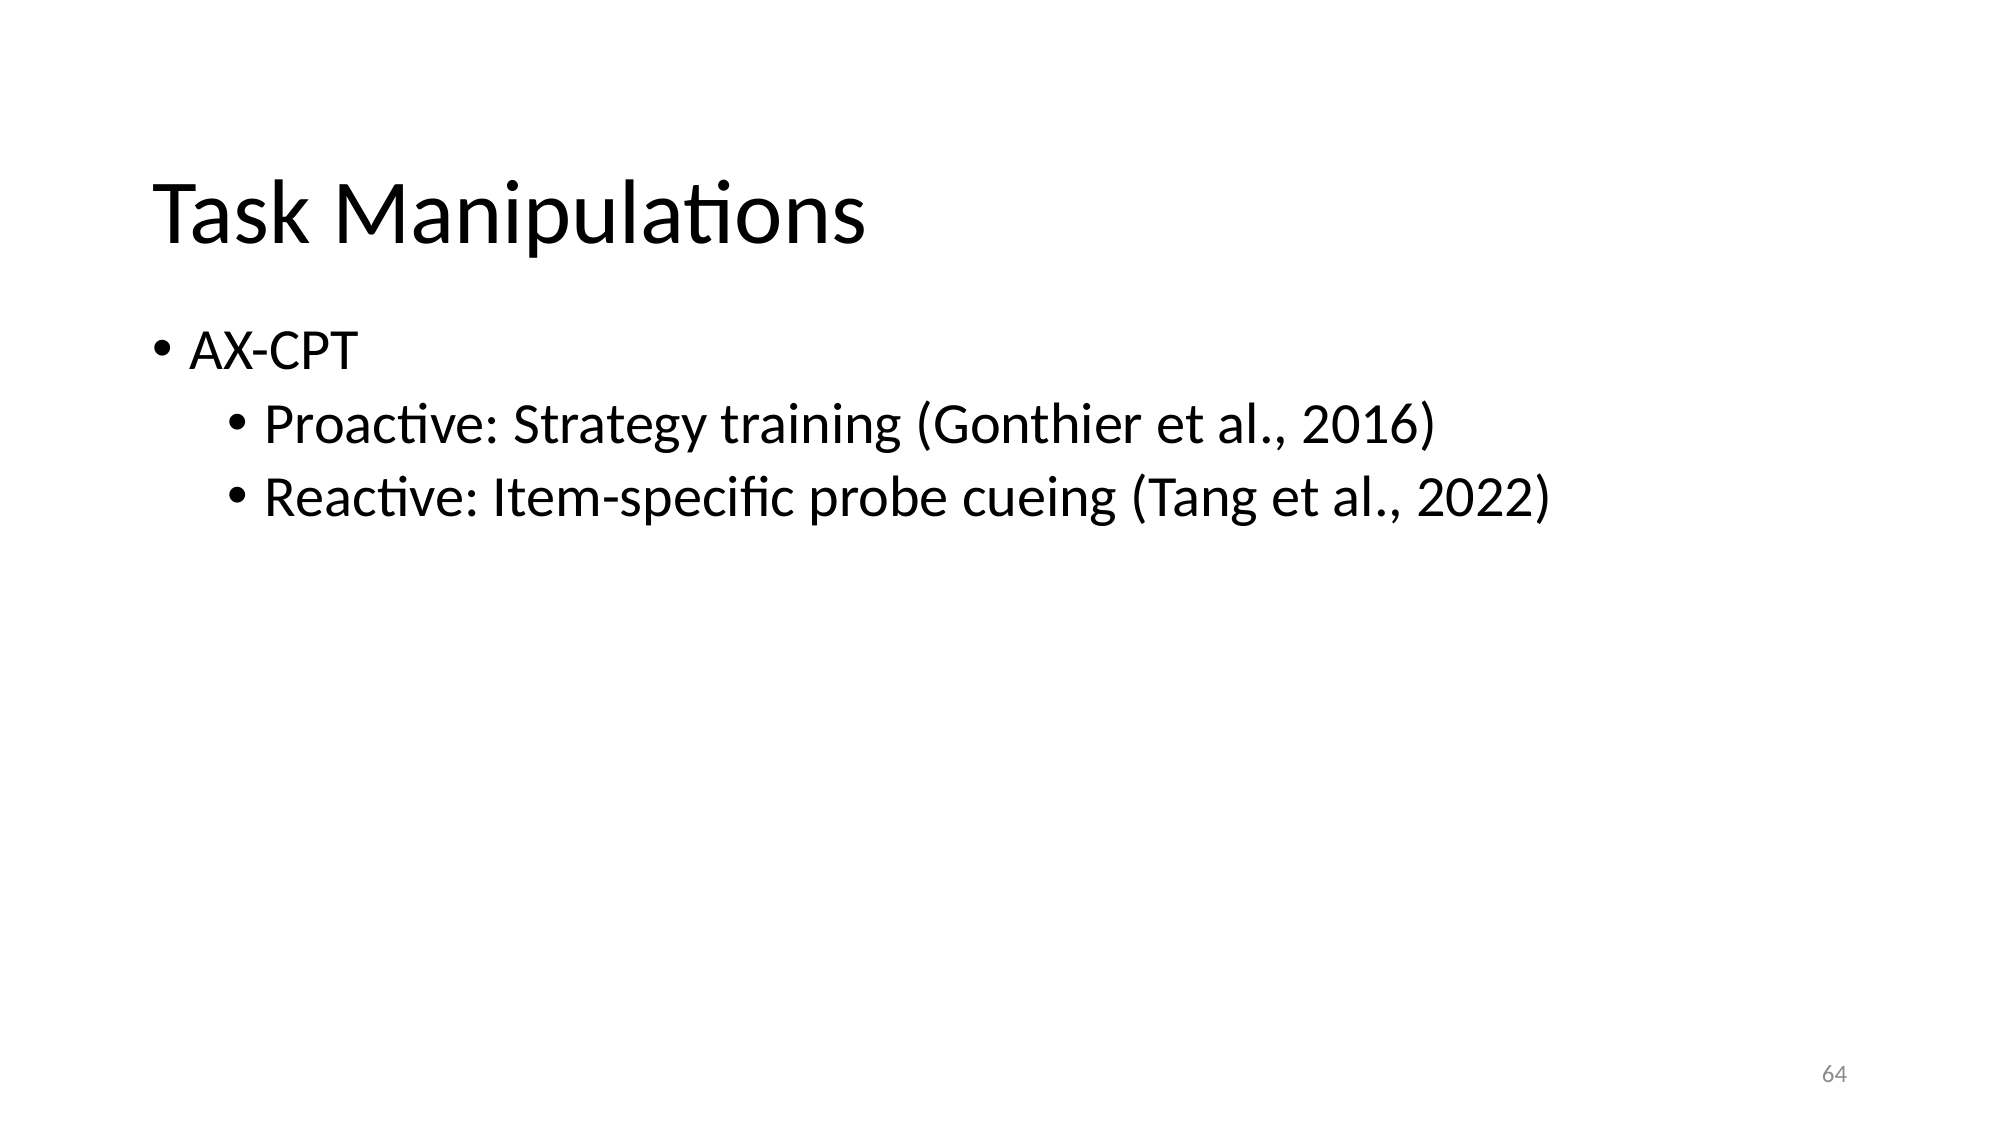

Task Manipulations

AX-CPT
Proactive: Strategy training (Gonthier et al., 2016)
Reactive: Item-specific probe cueing (Tang et al., 2022)

64